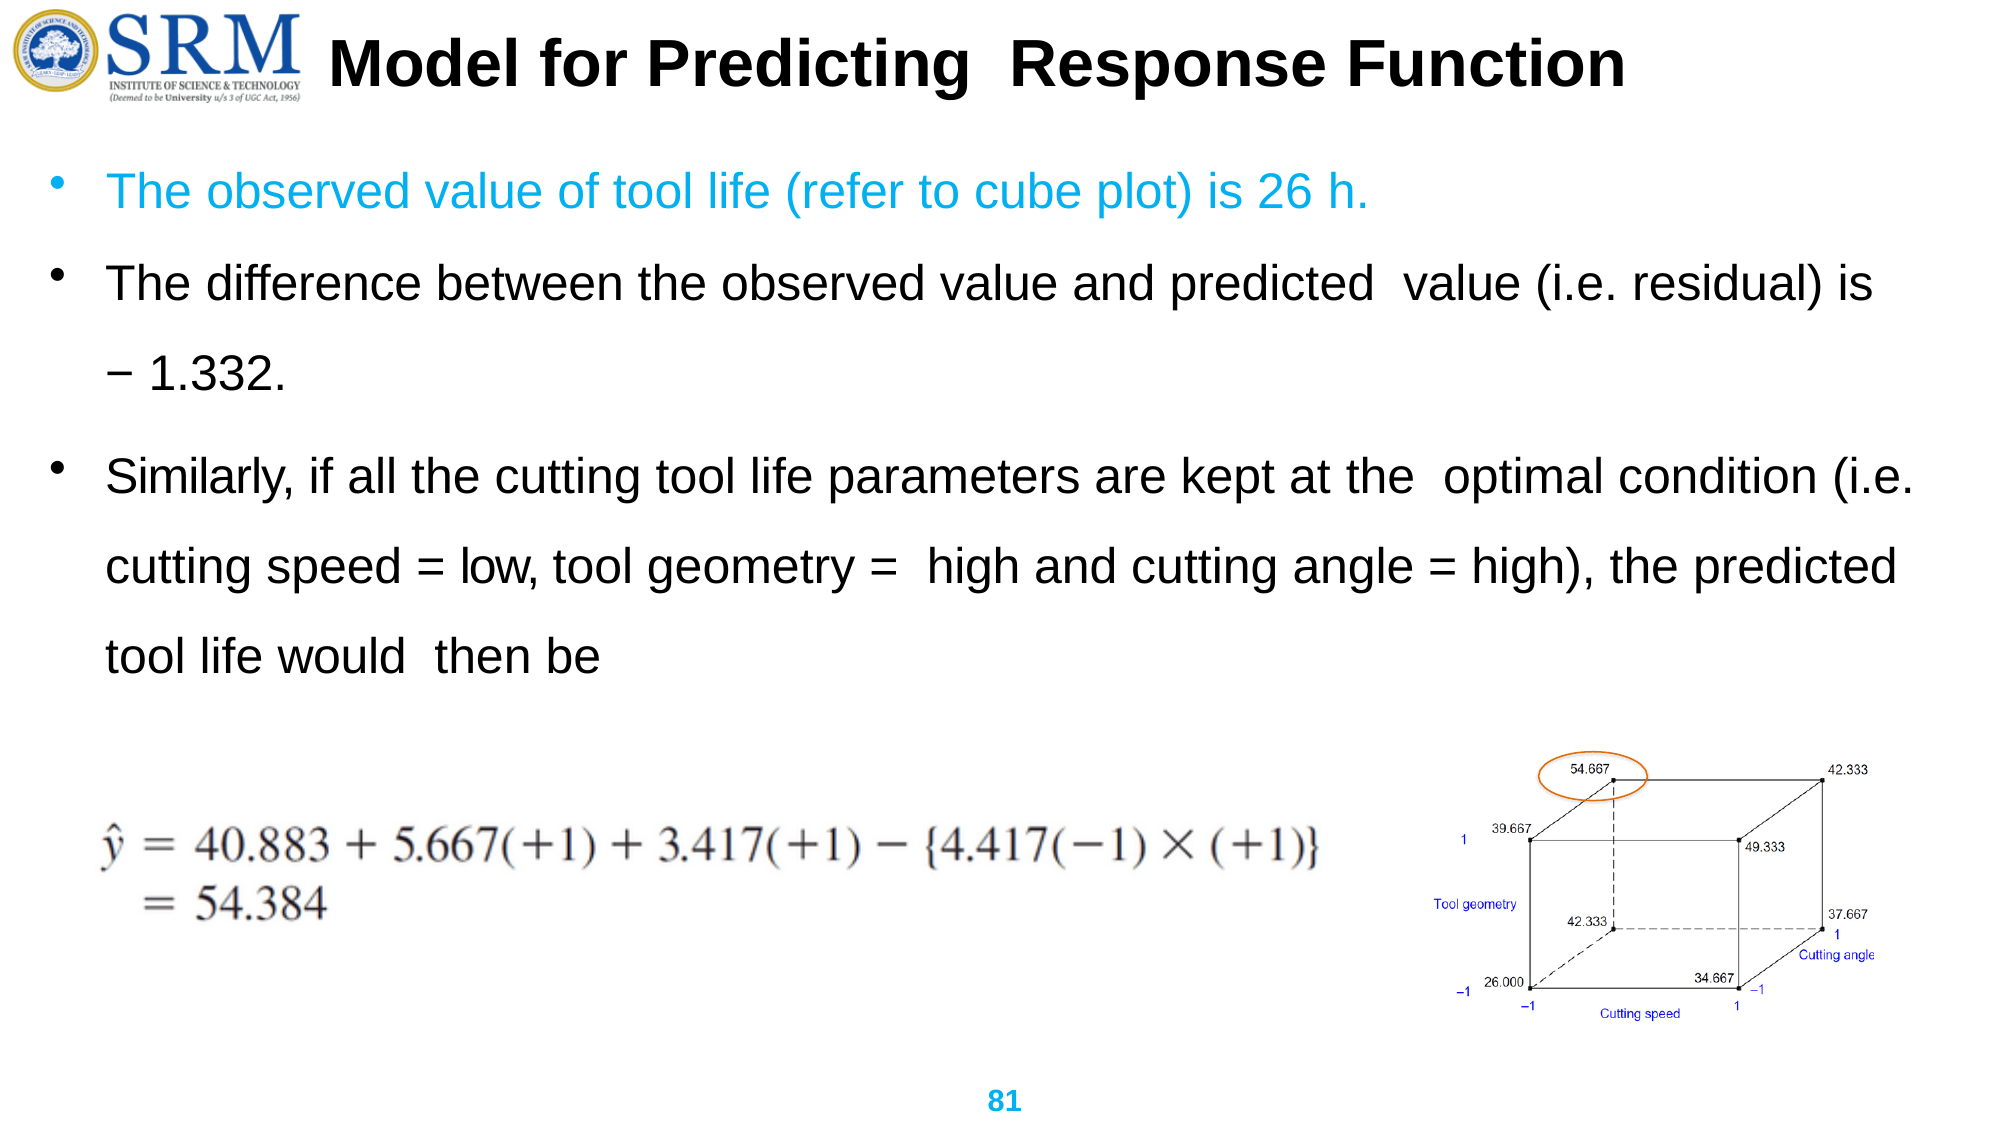

# Model for Predicting  Response Function
The observed value of tool life (refer to cube plot) is 26 h.
The difference between the observed value and predicted  value (i.e. residual) is − 1.332.
Similarly, if all the cutting tool life parameters are kept at the  optimal condition (i.e. cutting speed = low, tool geometry =  high and cutting angle = high), the predicted tool life would  then be

81